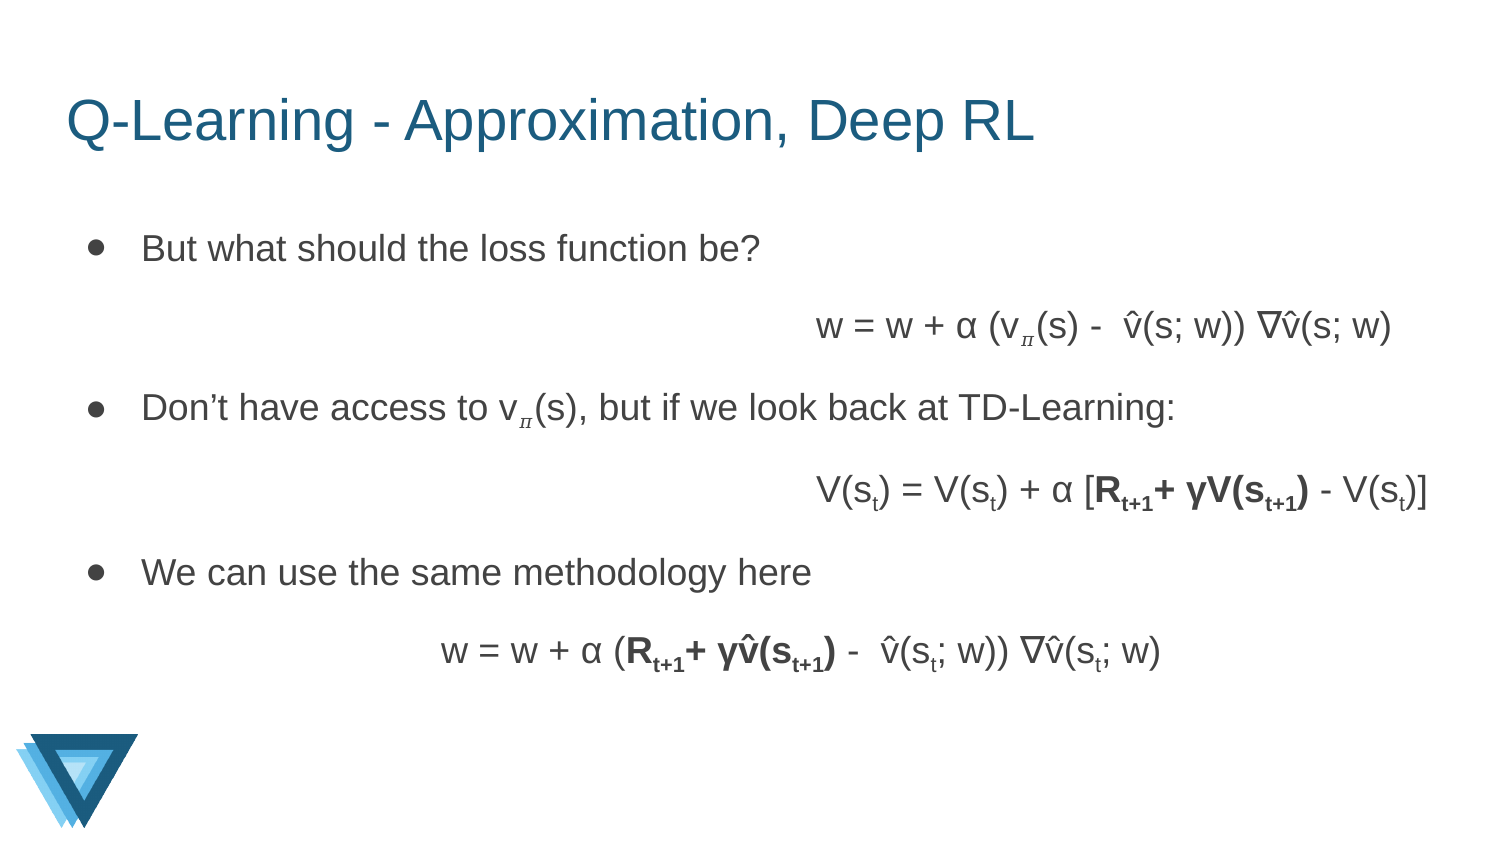

# Q-Learning - Approximation, Deep RL
But what should the loss function be?
					w = w + α (v𝜋(s) -  v̂(s; w)) ∇v̂(s; w)
Don’t have access to v𝜋(s), but if we look back at TD-Learning:
					V(st) = V(st) + α [Rt+1+ γV(st+1) - V(st)]
We can use the same methodology here
w = w + α (Rt+1+ γv̂(st+1) -  v̂(st; w)) ∇v̂(st; w)